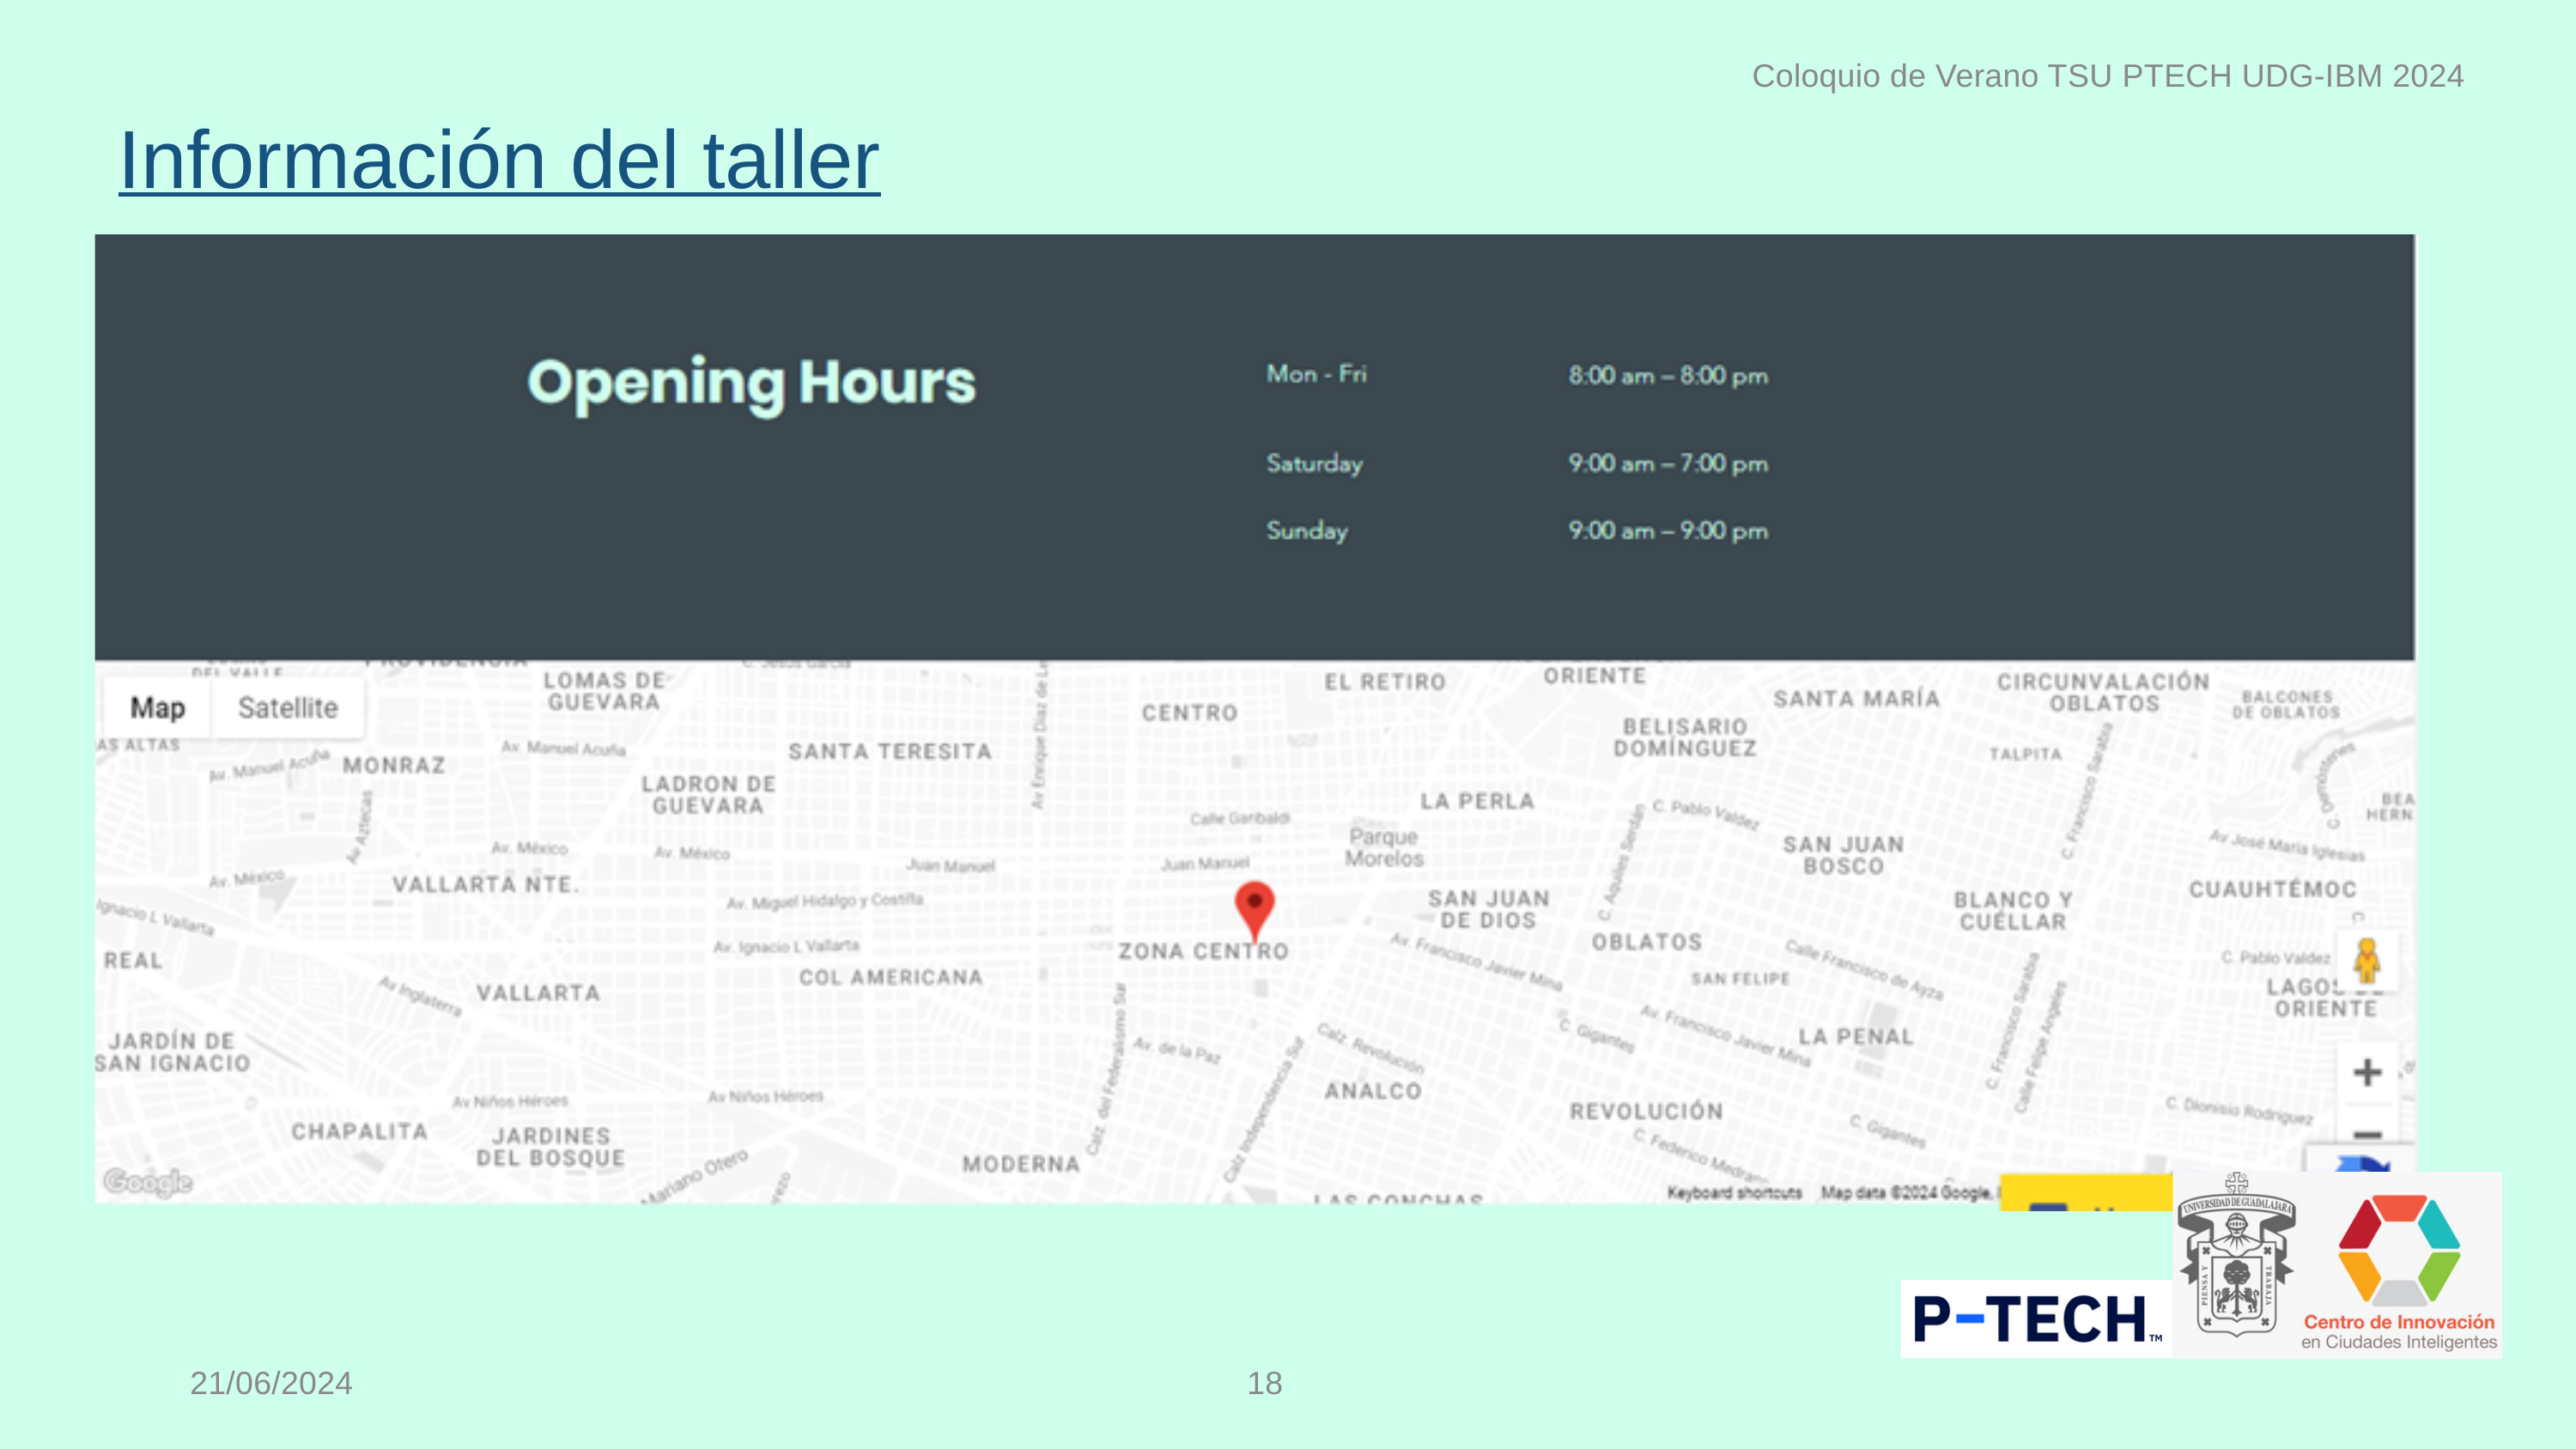

Coloquio de Verano TSU PTECH UDG-IBM 2024
Información del taller

18
21/06/2024